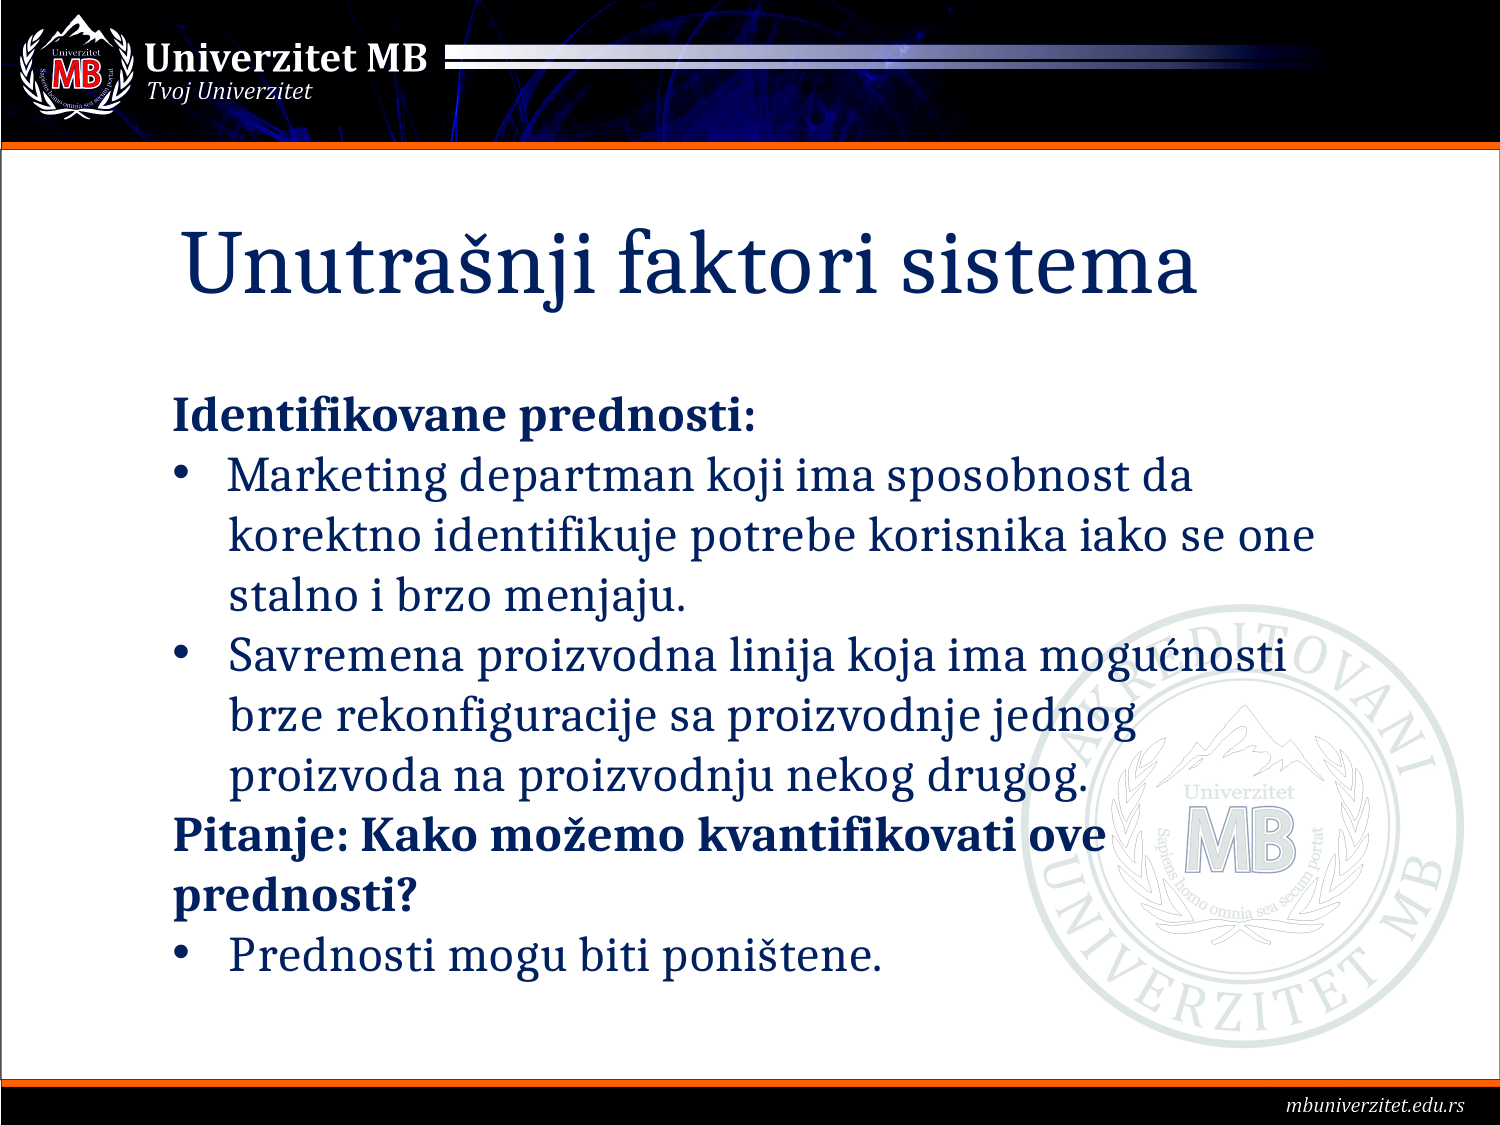

# Unutrašnji faktori sistema
Identifikovane prednosti:
Marketing departman koji ima sposobnost da korektno identifikuje potrebe korisnika iako se one stalno i brzo menjaju.
Savremena proizvodna linija koja ima mogućnosti brze rekonfiguracije sa proizvodnje jednog proizvoda na proizvodnju nekog drugog.
Pitanje: Kako možemo kvantifikovati ove prednosti?
Prednosti mogu biti poništene.